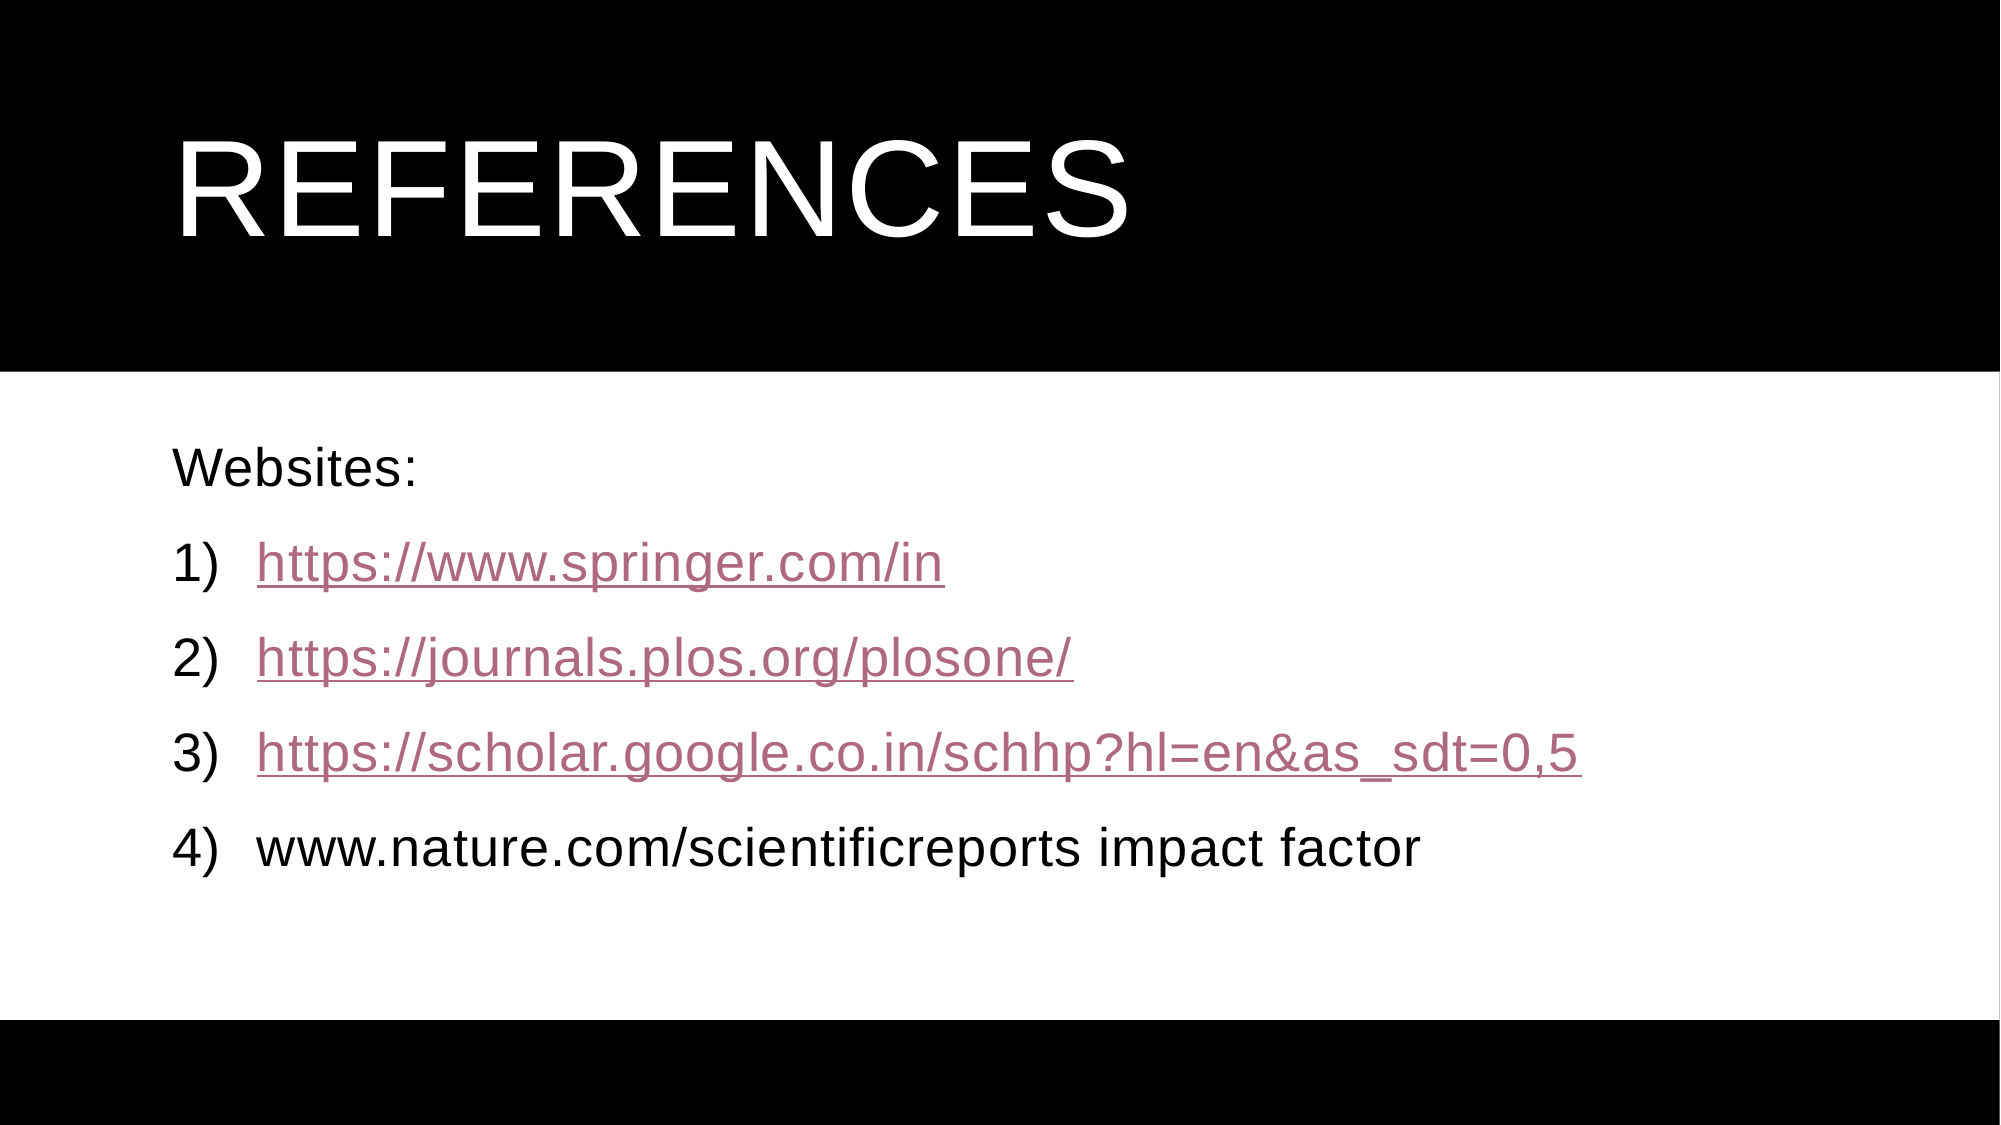

# REFERENCES

Websites:
https://www.springer.com/in
https://journals.plos.org/plosone/
https://scholar.google.co.in/schhp?hl=en&as_sdt=0,5
www.nature.com/scientificreports impact factor